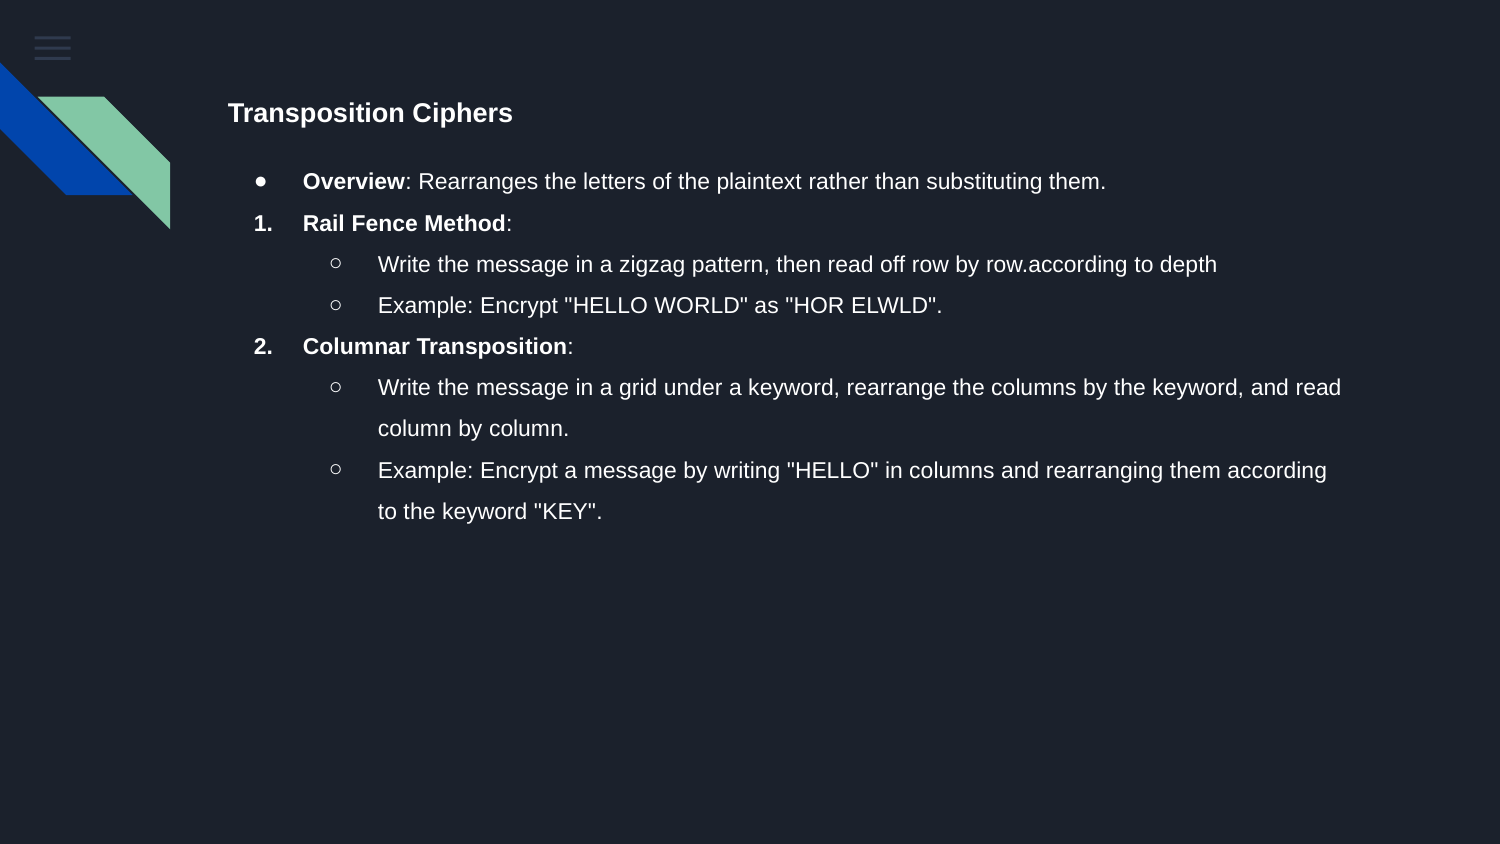

# Transposition Ciphers
Overview: Rearranges the letters of the plaintext rather than substituting them.
Rail Fence Method:
Write the message in a zigzag pattern, then read off row by row.according to depth
Example: Encrypt "HELLO WORLD" as "HOR ELWLD".
Columnar Transposition:
Write the message in a grid under a keyword, rearrange the columns by the keyword, and read column by column.
Example: Encrypt a message by writing "HELLO" in columns and rearranging them according to the keyword "KEY".